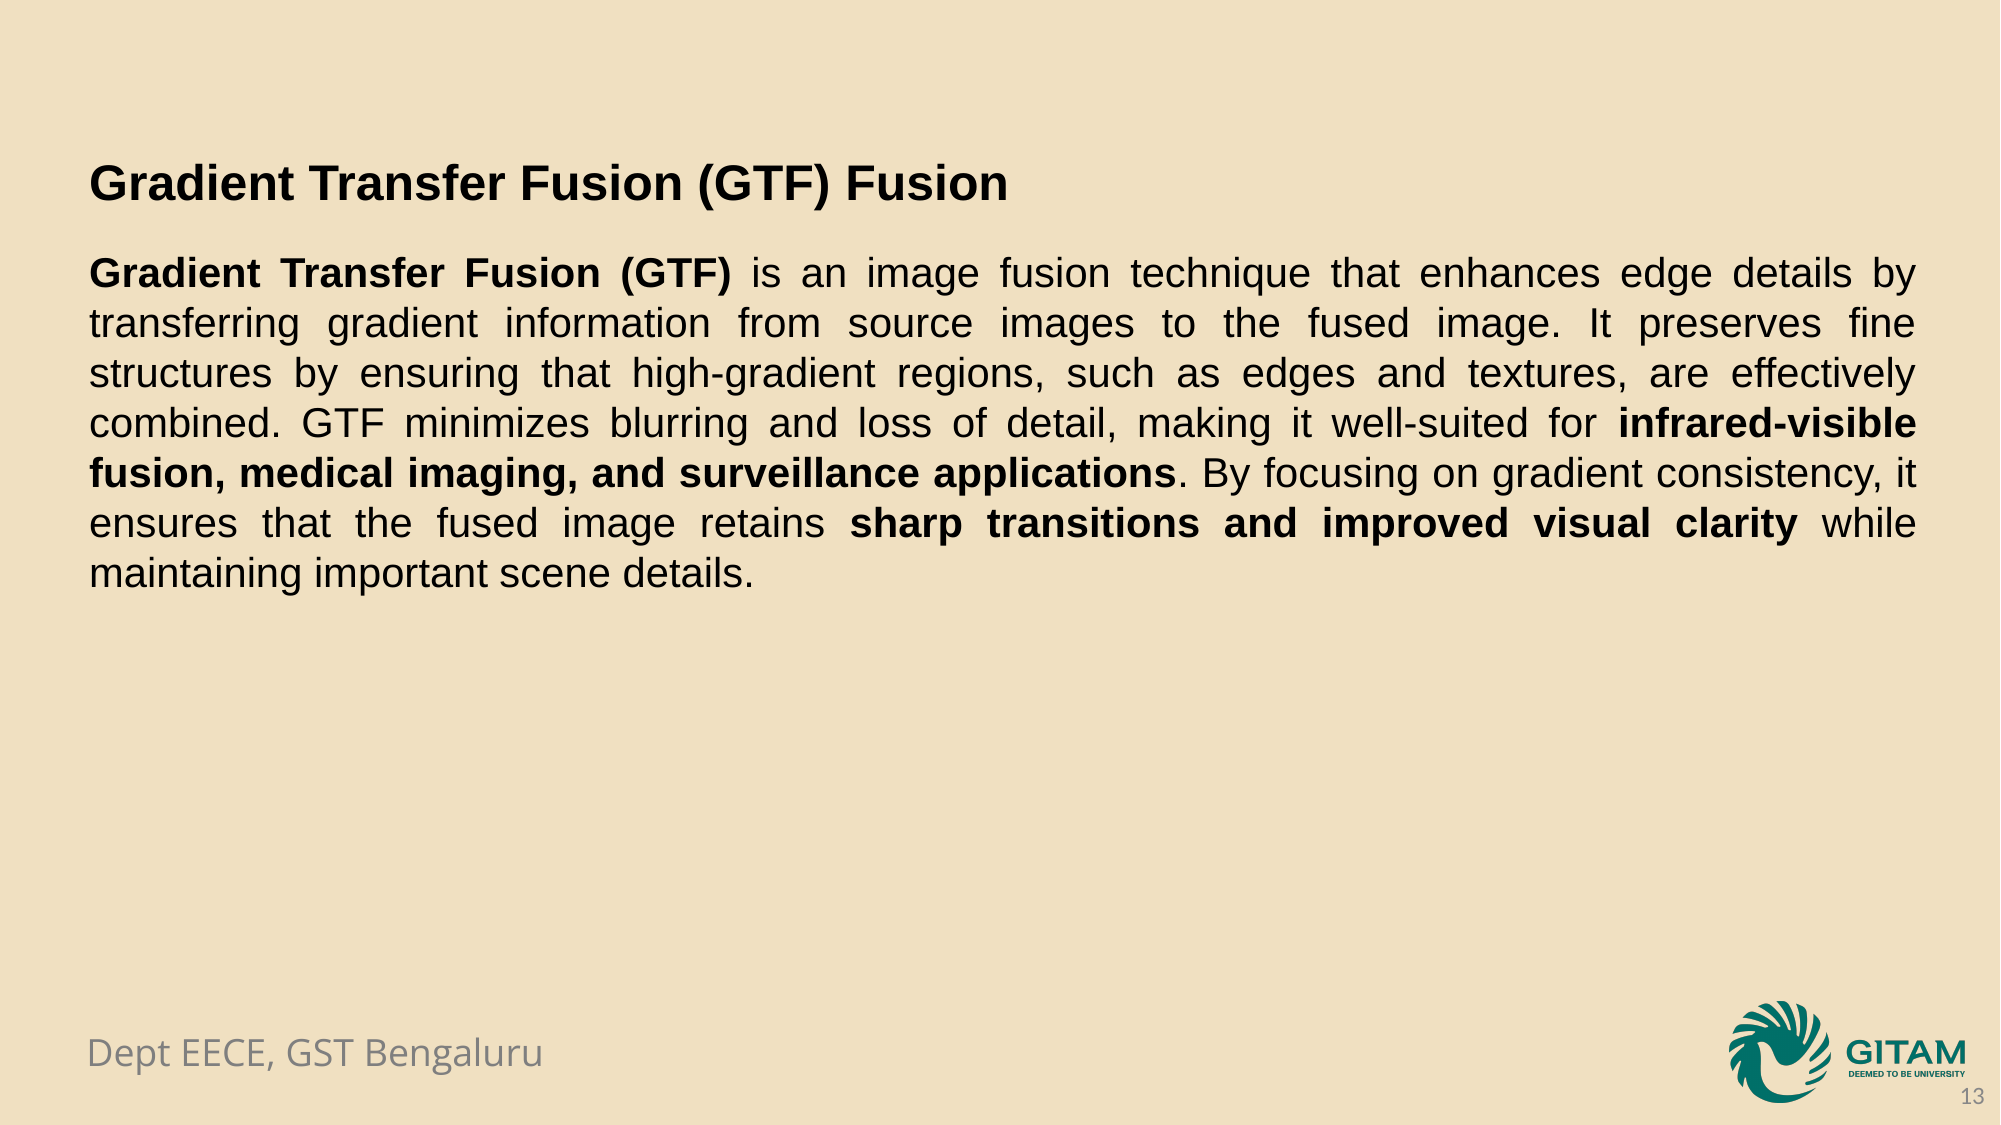

Gradient Transfer Fusion (GTF) Fusion

Gradient Transfer Fusion (GTF) is an image fusion technique that enhances edge details by transferring gradient information from source images to the fused image. It preserves fine structures by ensuring that high-gradient regions, such as edges and textures, are effectively combined. GTF minimizes blurring and loss of detail, making it well-suited for infrared-visible fusion, medical imaging, and surveillance applications. By focusing on gradient consistency, it ensures that the fused image retains sharp transitions and improved visual clarity while maintaining important scene details.

13